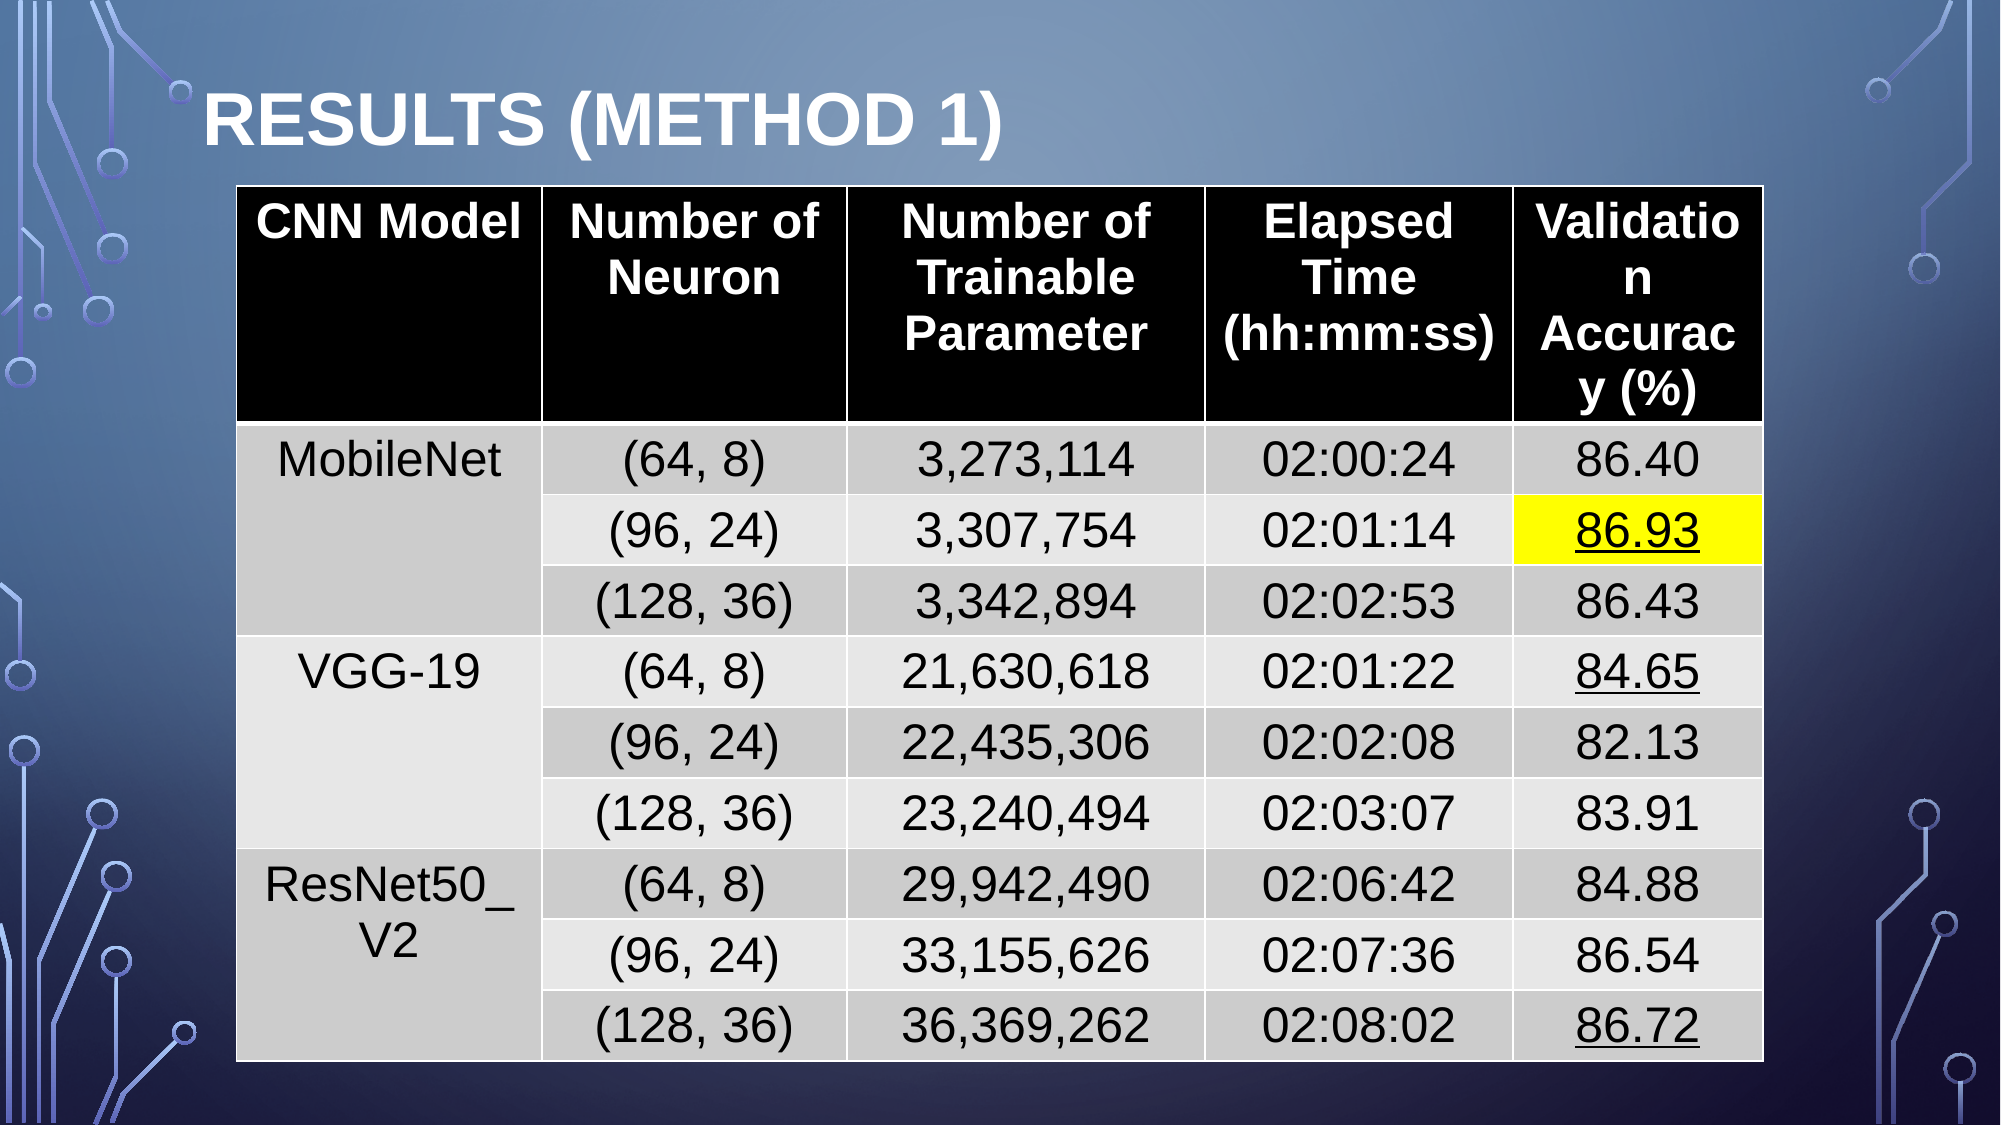

# Results (method 1)
| CNN Model | Number of Neuron | Number of Trainable Parameter | Elapsed Time (hh:mm:ss) | Validation Accuracy (%) |
| --- | --- | --- | --- | --- |
| MobileNet | (64, 8) | 3,273,114 | 02:00:24 | 86.40 |
|  | (96, 24) | 3,307,754 | 02:01:14 | 86.93 |
|  | (128, 36) | 3,342,894 | 02:02:53 | 86.43 |
| VGG-19 | (64, 8) | 21,630,618 | 02:01:22 | 84.65 |
|  | (96, 24) | 22,435,306 | 02:02:08 | 82.13 |
|  | (128, 36) | 23,240,494 | 02:03:07 | 83.91 |
| ResNet50\_V2 | (64, 8) | 29,942,490 | 02:06:42 | 84.88 |
|  | (96, 24) | 33,155,626 | 02:07:36 | 86.54 |
|  | (128, 36) | 36,369,262 | 02:08:02 | 86.72 |